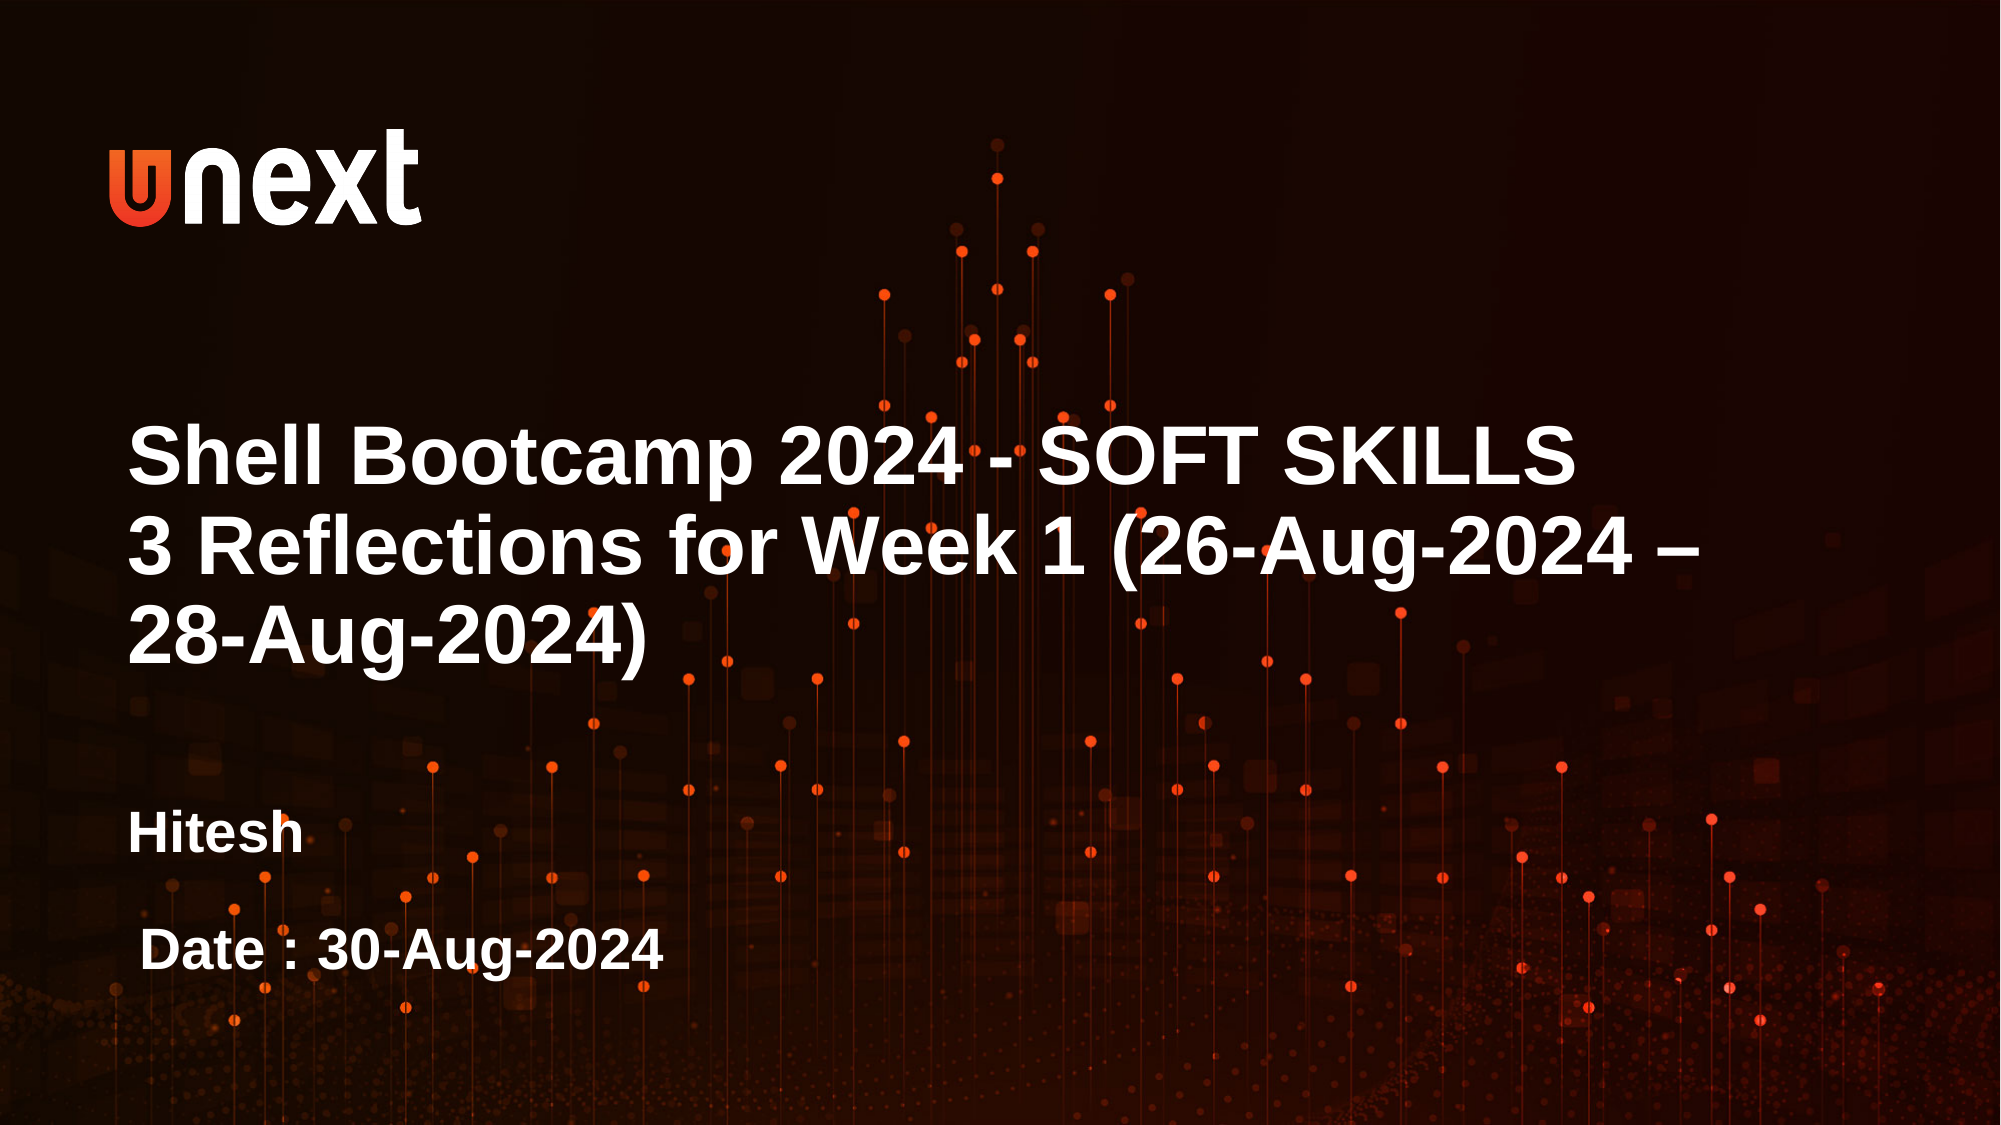

Shell Bootcamp 2024 - SOFT SKILLS
3 Reflections for Week 1 (26-Aug-2024 – 28-Aug-2024)
Hitesh
Date : 30-Aug-2024